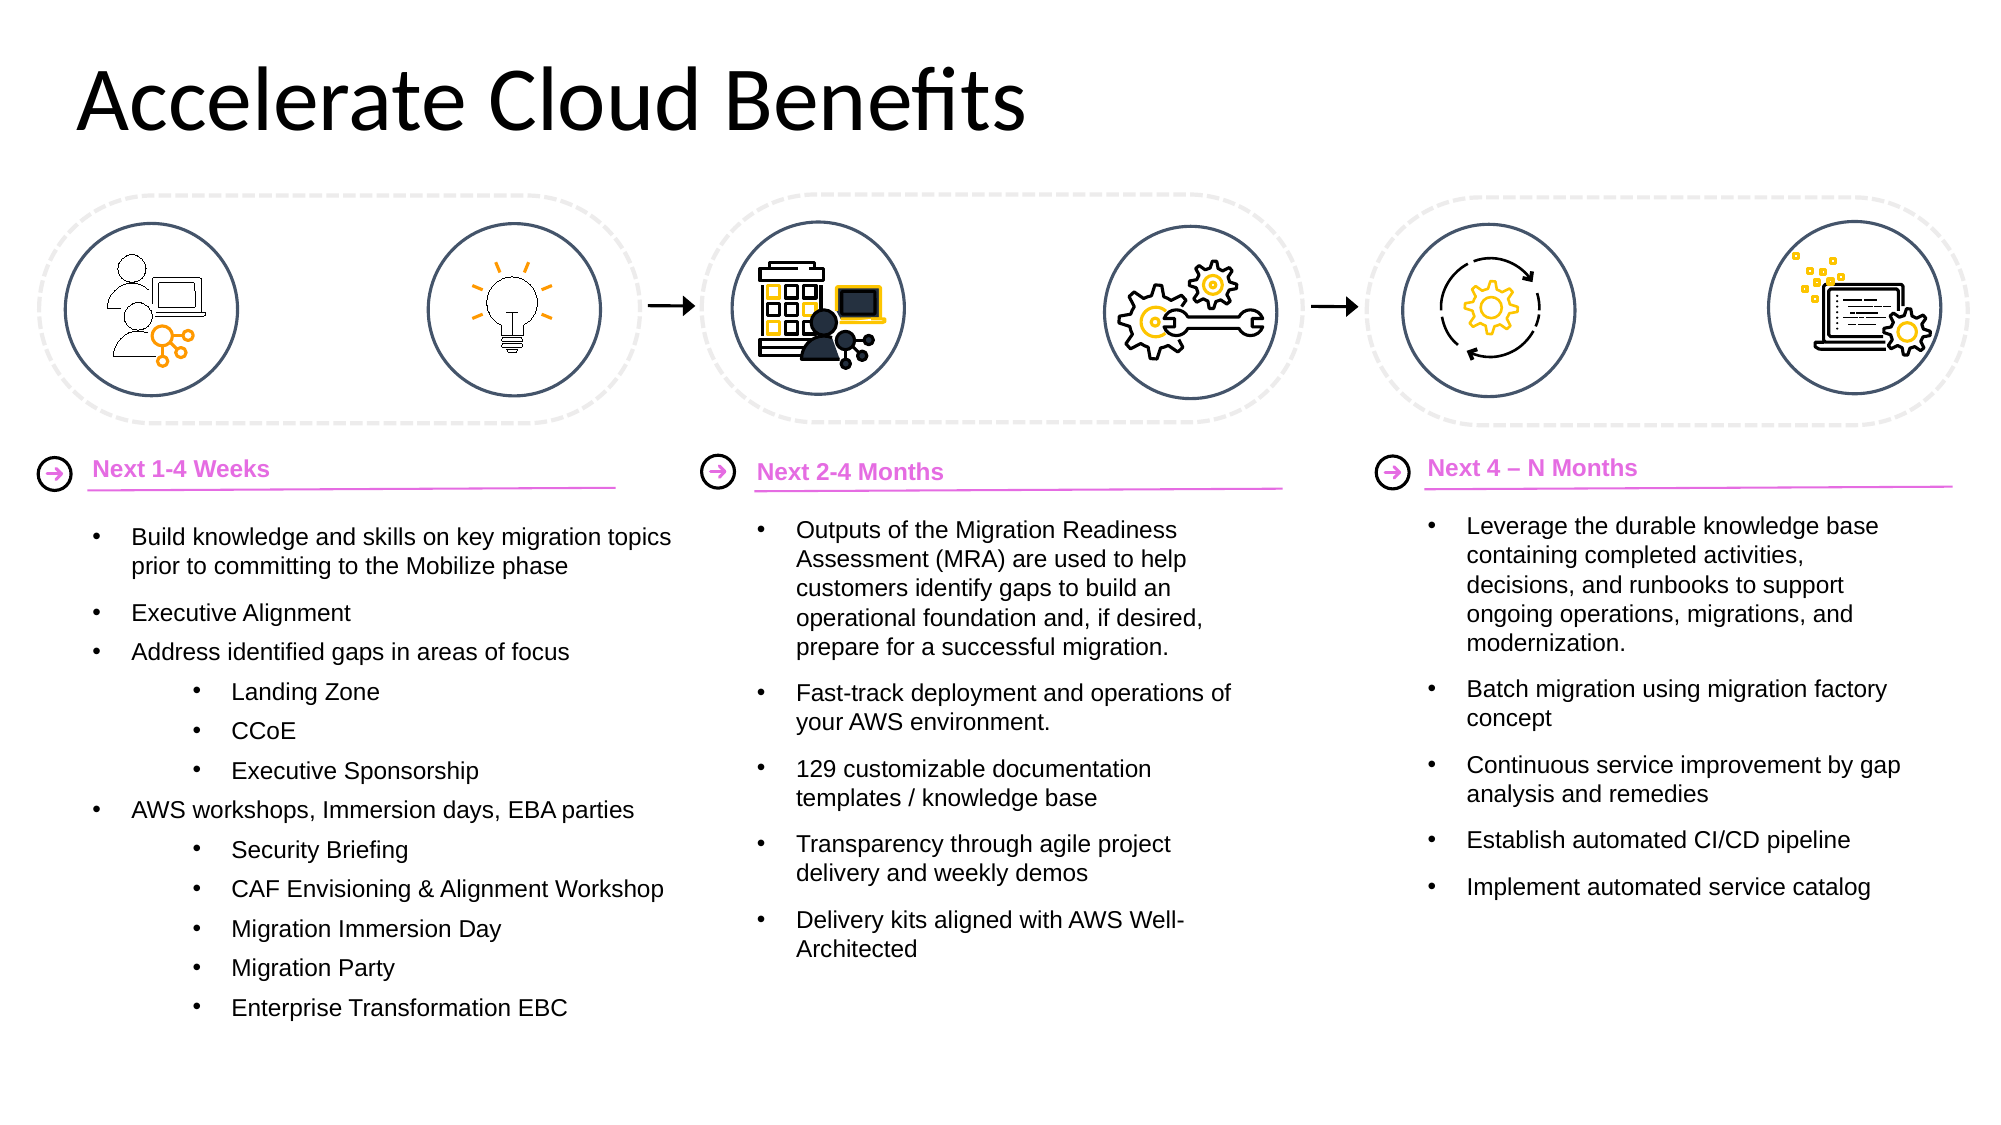

# Accelerate Cloud Benefits

Migration
&
Modernization

Mobilize
Assess
Next 4 – N Months

Leverage the durable knowledge base containing completed activities, decisions, and runbooks to support ongoing operations, migrations, and modernization.
Batch migration using migration factory concept
Continuous service improvement by gap analysis and remedies
Establish automated CI/CD pipeline
Implement automated service catalog
Next 1-4 Weeks

Build knowledge and skills on key migration topics prior to committing to the Mobilize phase
Executive Alignment
Address identified gaps in areas of focus
Landing Zone
CCoE
Executive Sponsorship
AWS workshops, Immersion days, EBA parties
Security Briefing
CAF Envisioning & Alignment Workshop
Migration Immersion Day
Migration Party
Enterprise Transformation EBC

Next 2-4 Months

Outputs of the Migration Readiness Assessment (MRA) are used to help customers identify gaps to build an operational foundation and, if desired, prepare for a successful migration.
Fast-track deployment and operations of your AWS environment.
129 customizable documentation templates / knowledge base
Transparency through agile project delivery and weekly demos
Delivery kits aligned with AWS Well-Architected